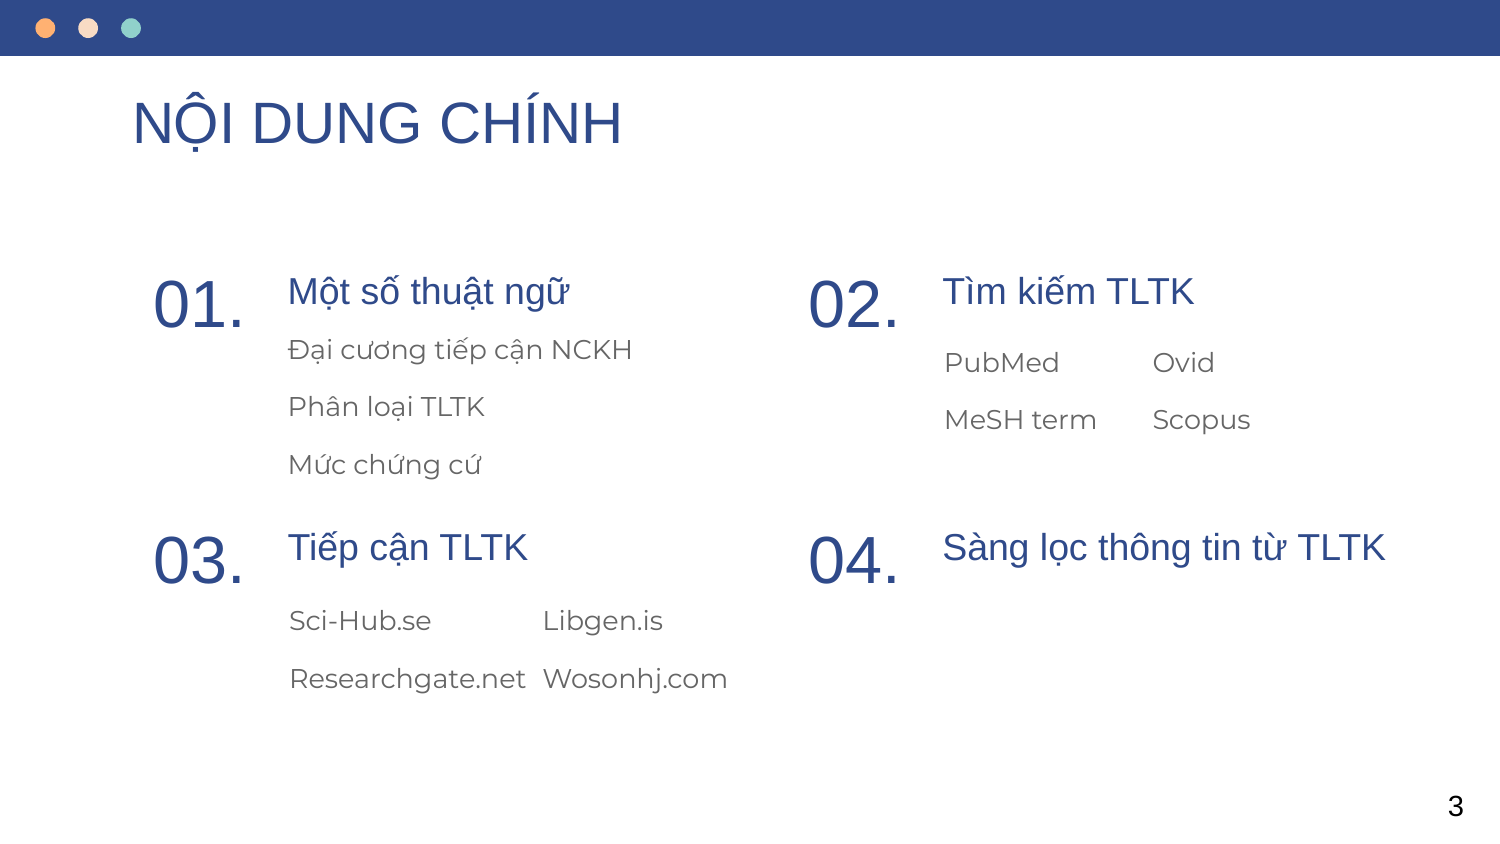

# NỘI DUNG CHÍNH
Một số thuật ngữ
Tìm kiếm TLTK
01.
02.
Đại cương tiếp cận NCKH
Phân loại TLTK
Mức chứng cứ
PubMed
MeSH term
Ovid
Scopus
Tiếp cận TLTK
Sàng lọc thông tin từ TLTK
03.
04.
Sci-Hub.se
Researchgate.net
Libgen.is
Wosonhj.com
3